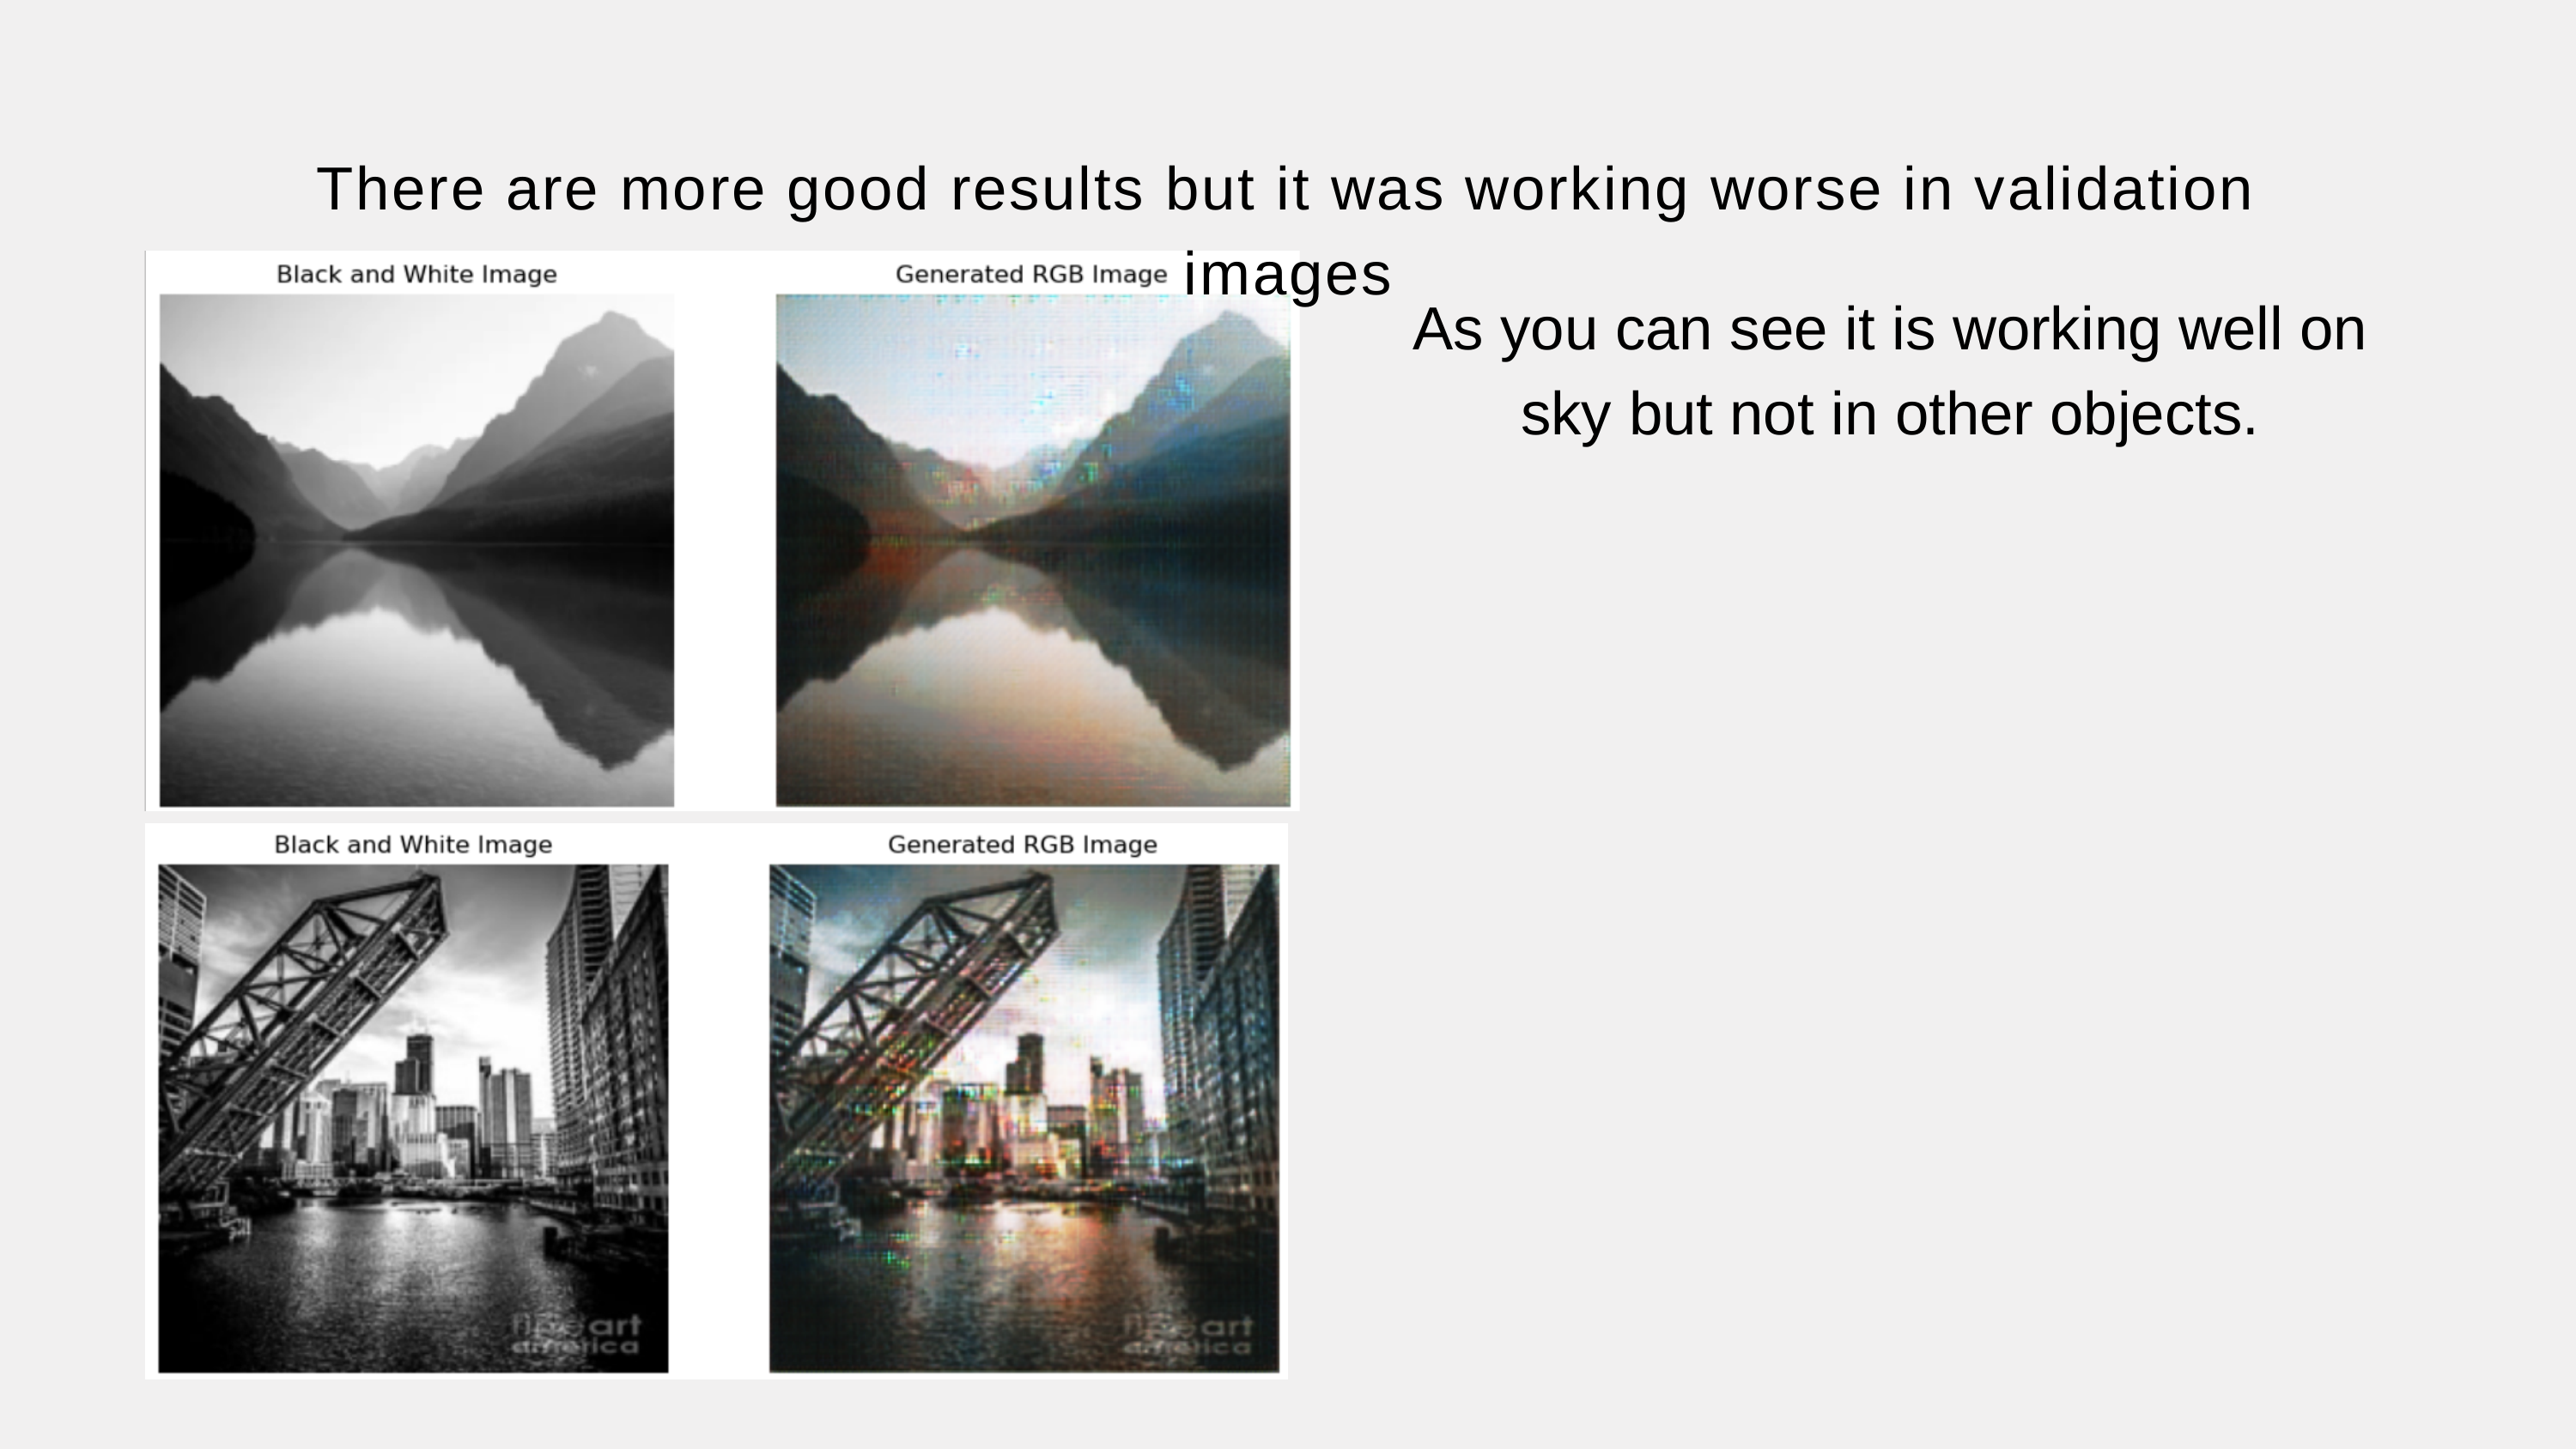

There are more good results but it was working worse in validation images

As you can see it is working well on sky but not in other objects.